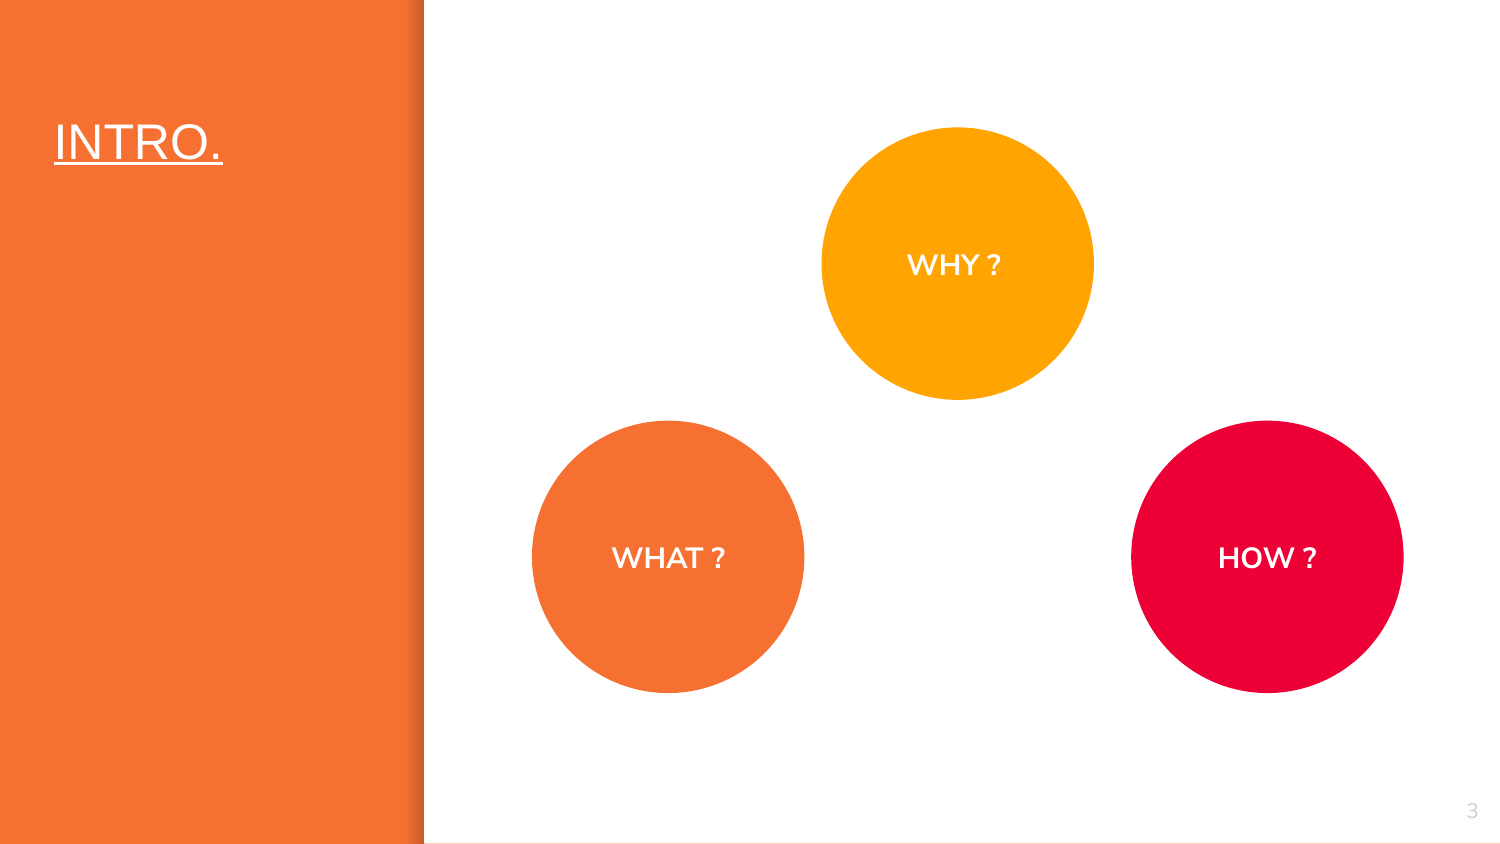

# INTRO.
WHY ?
WHAT ?
HOW ?
3